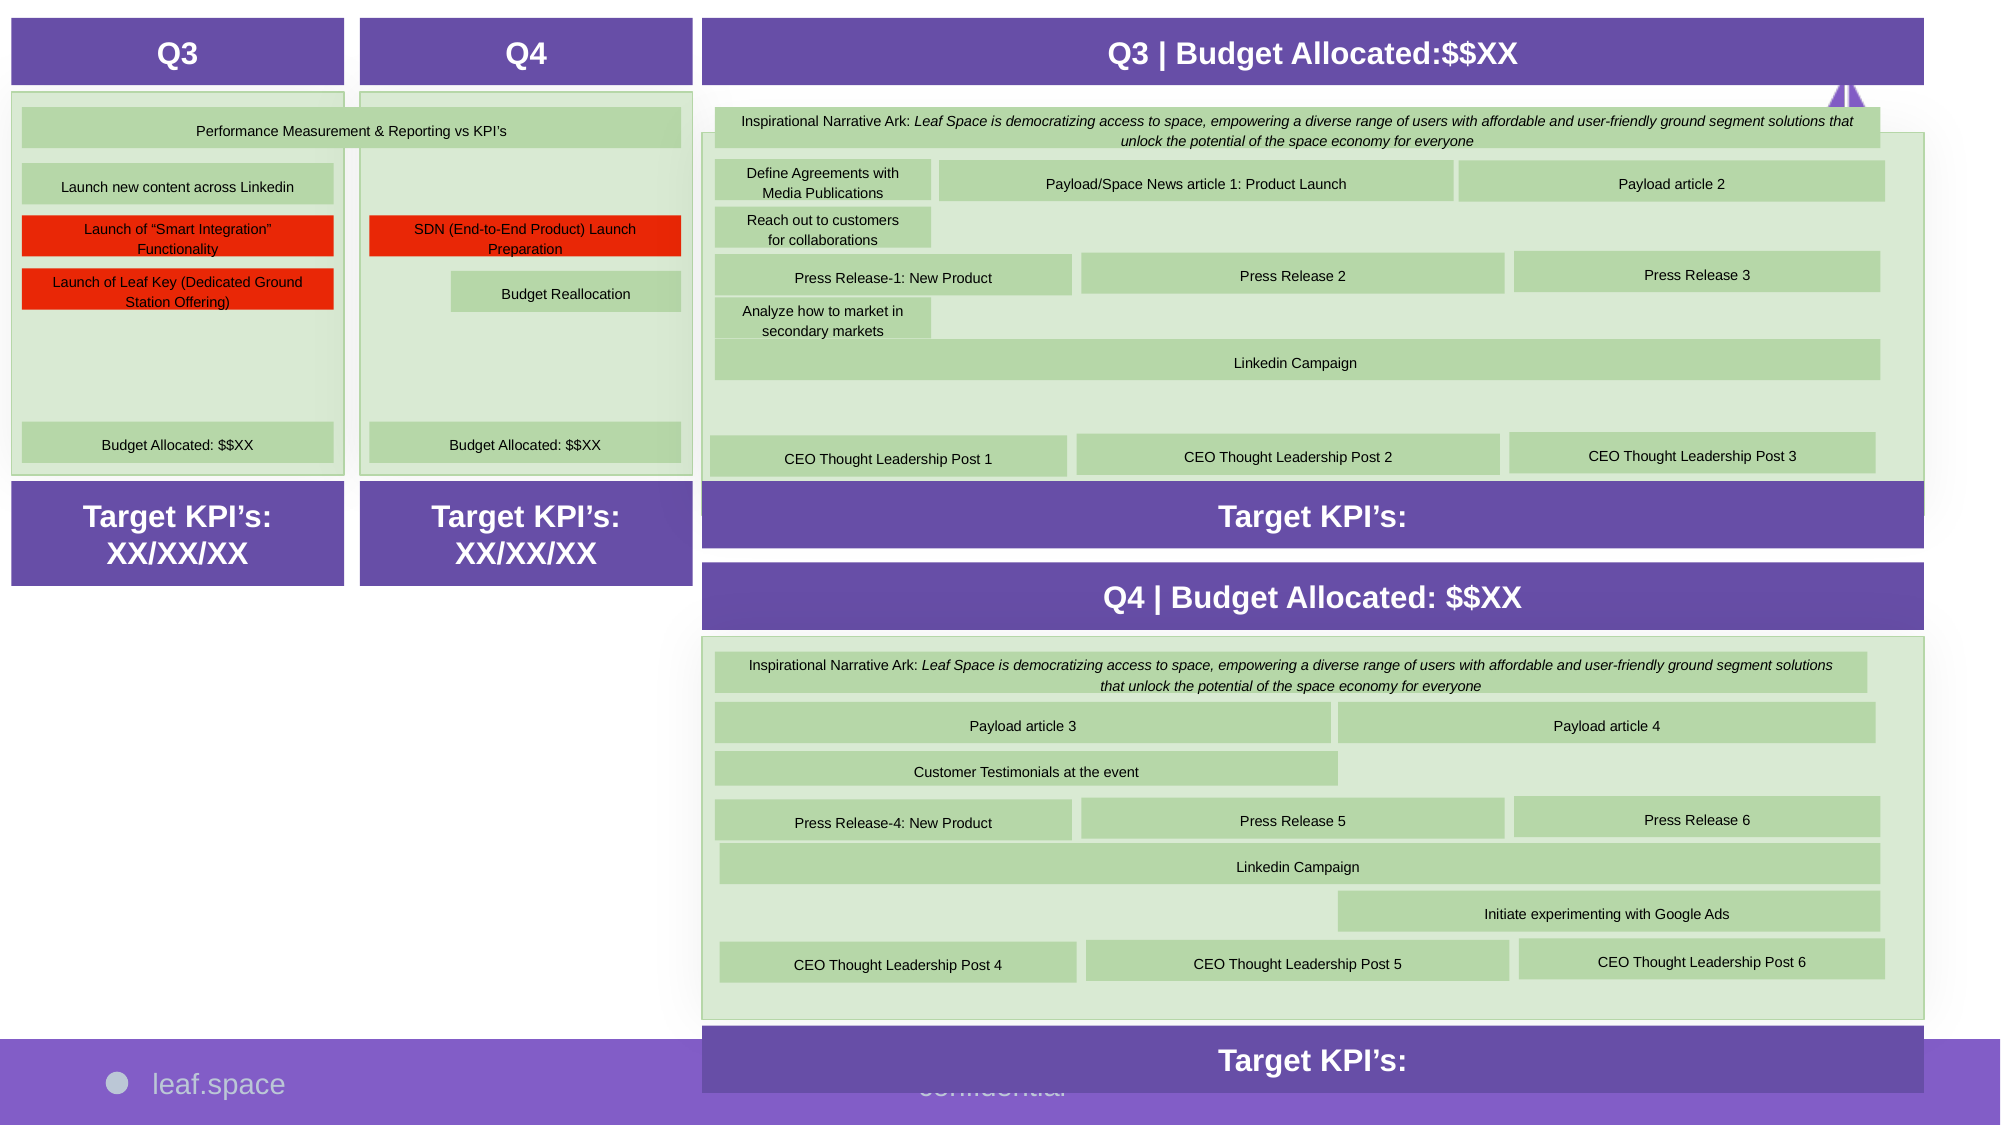

Q3
Q4
Q3 | Budget Allocated:$$XX
#

Performance Measurement & Reporting vs KPI’s
Inspirational Narrative Ark: Leaf Space is democratizing access to space, empowering a diverse range of users with affordable and user-friendly ground segment solutions that unlock the potential of the space economy for everyone

Define Agreements with Media Publications
Payload/Space News article 1: Product Launch
Payload article 2
Launch new content across Linkedin
Reach out to customers for collaborations
Launch of “Smart Integration” Functionality
SDN (End-to-End Product) Launch Preparation
Press Release 3
Press Release 2
Press Release-1: New Product
Launch of Leaf Key (Dedicated Ground Station Offering)
Budget Reallocation
Analyze how to market in secondary markets

Linkedin Campaign
Budget Allocated: $$XX
Budget Allocated: $$XX
CEO Thought Leadership Post 3
CEO Thought Leadership Post 2
CEO Thought Leadership Post 1
Target KPI’s: XX/XX/XX
Target KPI’s: XX/XX/XX
Target KPI’s:
Q4 | Budget Allocated: $$XX

Inspirational Narrative Ark: Leaf Space is democratizing access to space, empowering a diverse range of users with affordable and user-friendly ground segment solutions that unlock the potential of the space economy for everyone
Payload article 3
Payload article 4
Customer Testimonials at the event
Press Release 6
Press Release 5
Press Release-4: New Product
Linkedin Campaign
Initiate experimenting with Google Ads
CEO Thought Leadership Post 6
CEO Thought Leadership Post 5
CEO Thought Leadership Post 4
Target KPI’s: